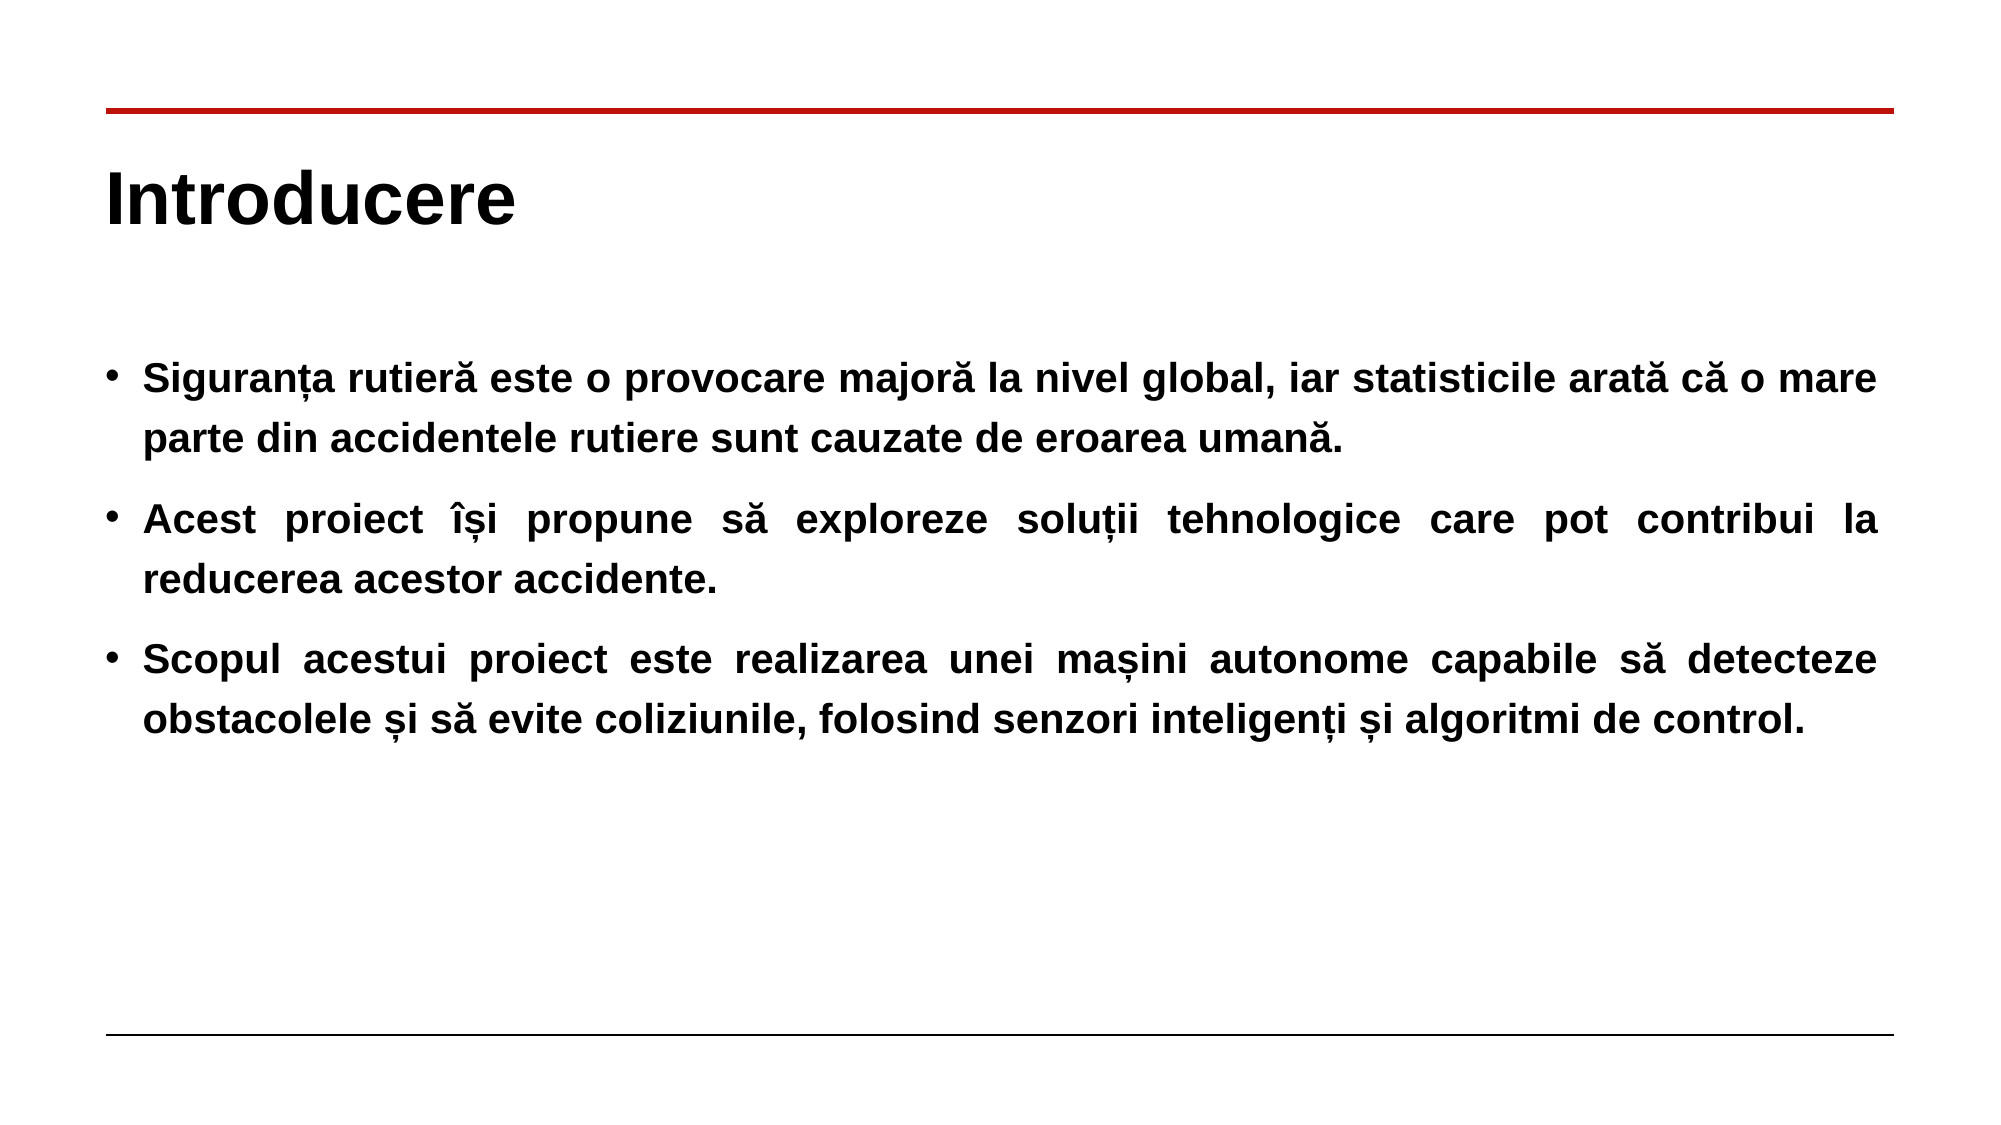

# Introducere

Siguranța rutieră este o provocare majoră la nivel global, iar statisticile arată că o mare parte din accidentele rutiere sunt cauzate de eroarea umană.
Acest proiect își propune să exploreze soluții tehnologice care pot contribui la reducerea acestor accidente.
Scopul acestui proiect este realizarea unei mașini autonome capabile să detecteze obstacolele și să evite coliziunile, folosind senzori inteligenți și algoritmi de control.